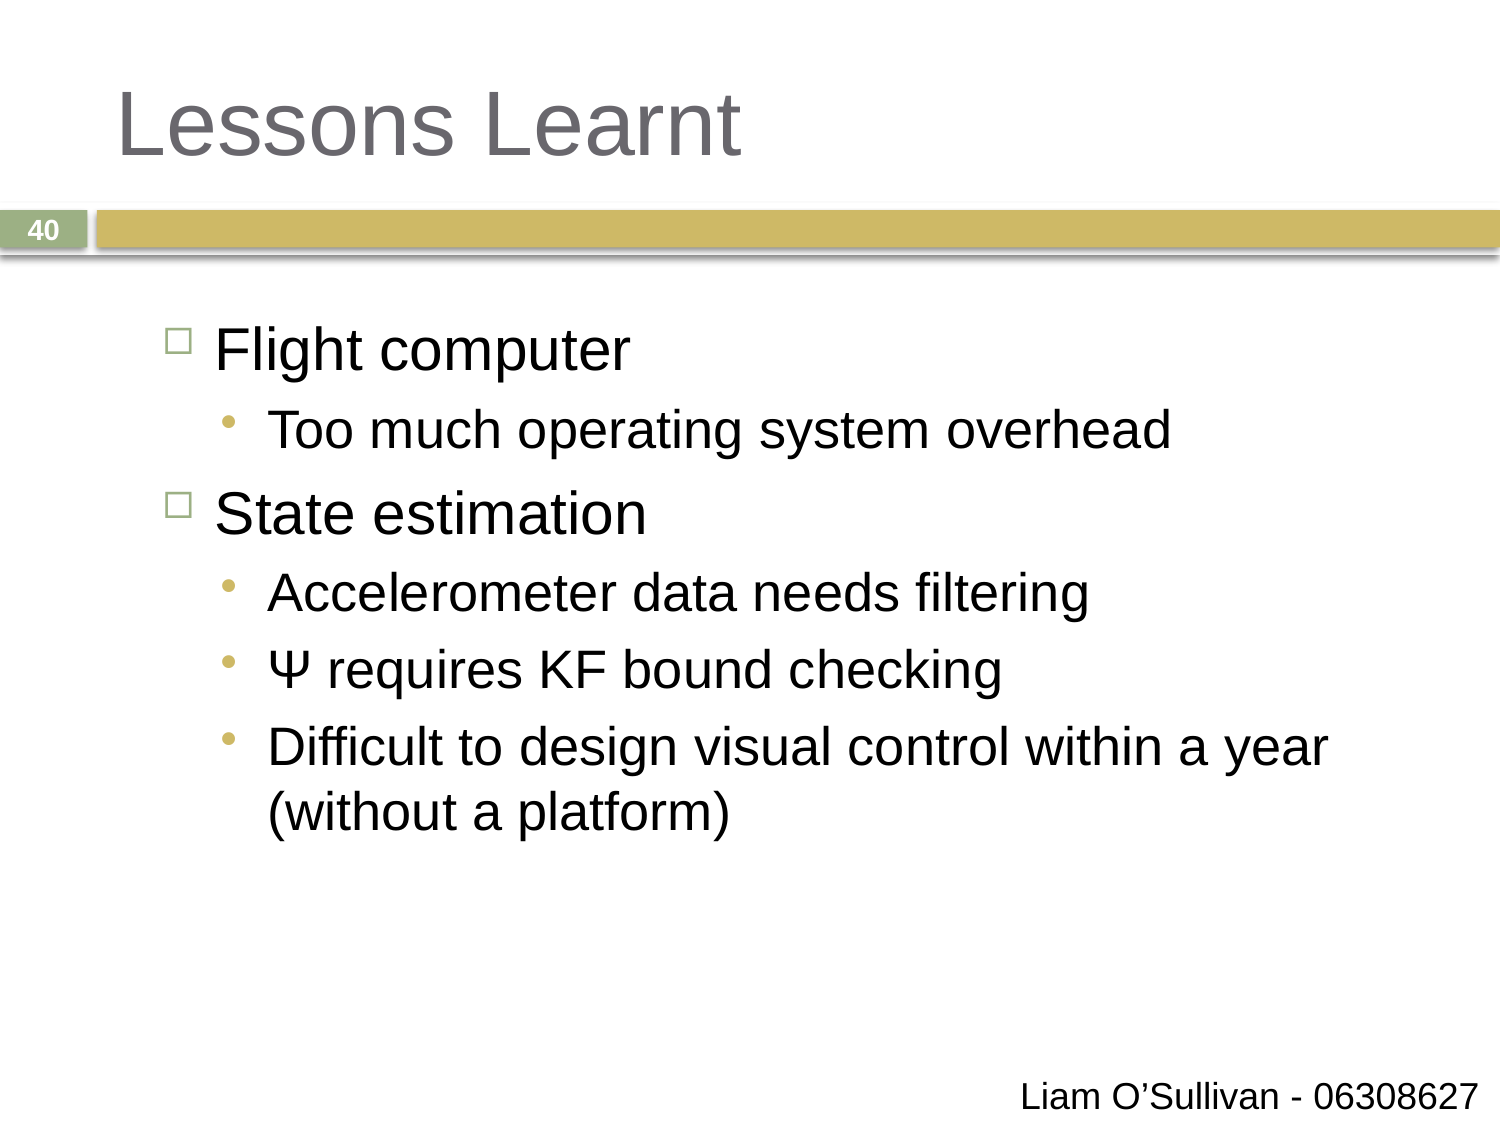

# Lessons Learnt
40
Flight computer
Too much operating system overhead
State estimation
Accelerometer data needs filtering
Ψ requires KF bound checking
Difficult to design visual control within a year (without a platform)

Liam O’Sullivan - 06308627